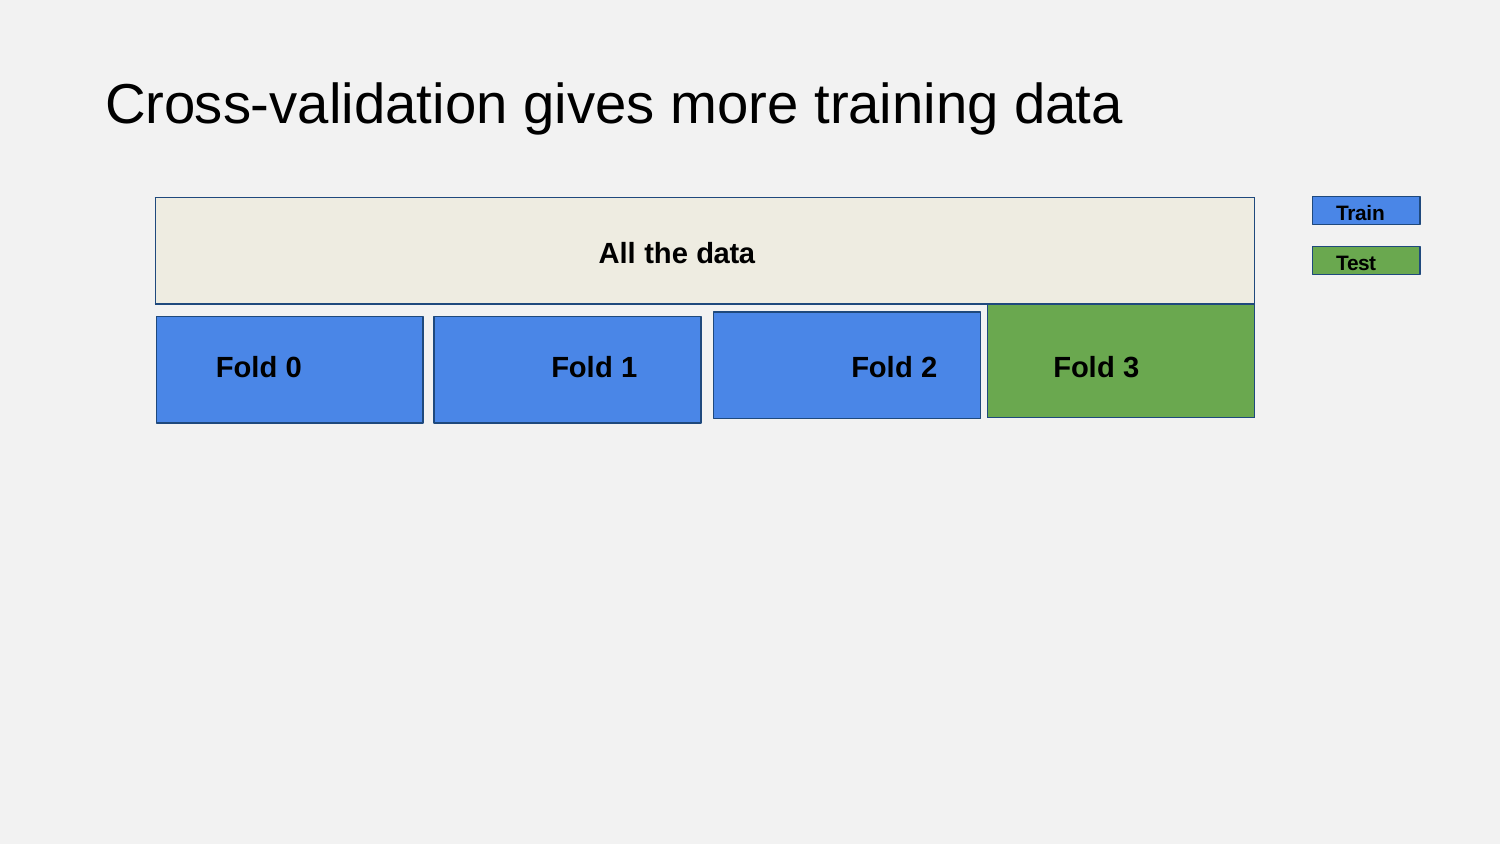

# Cross-validation gives more training data
Train
| All the data |  |
| --- | --- |
| Fold 0 Fold 1 Fold 2 | Fold 3 |
Test